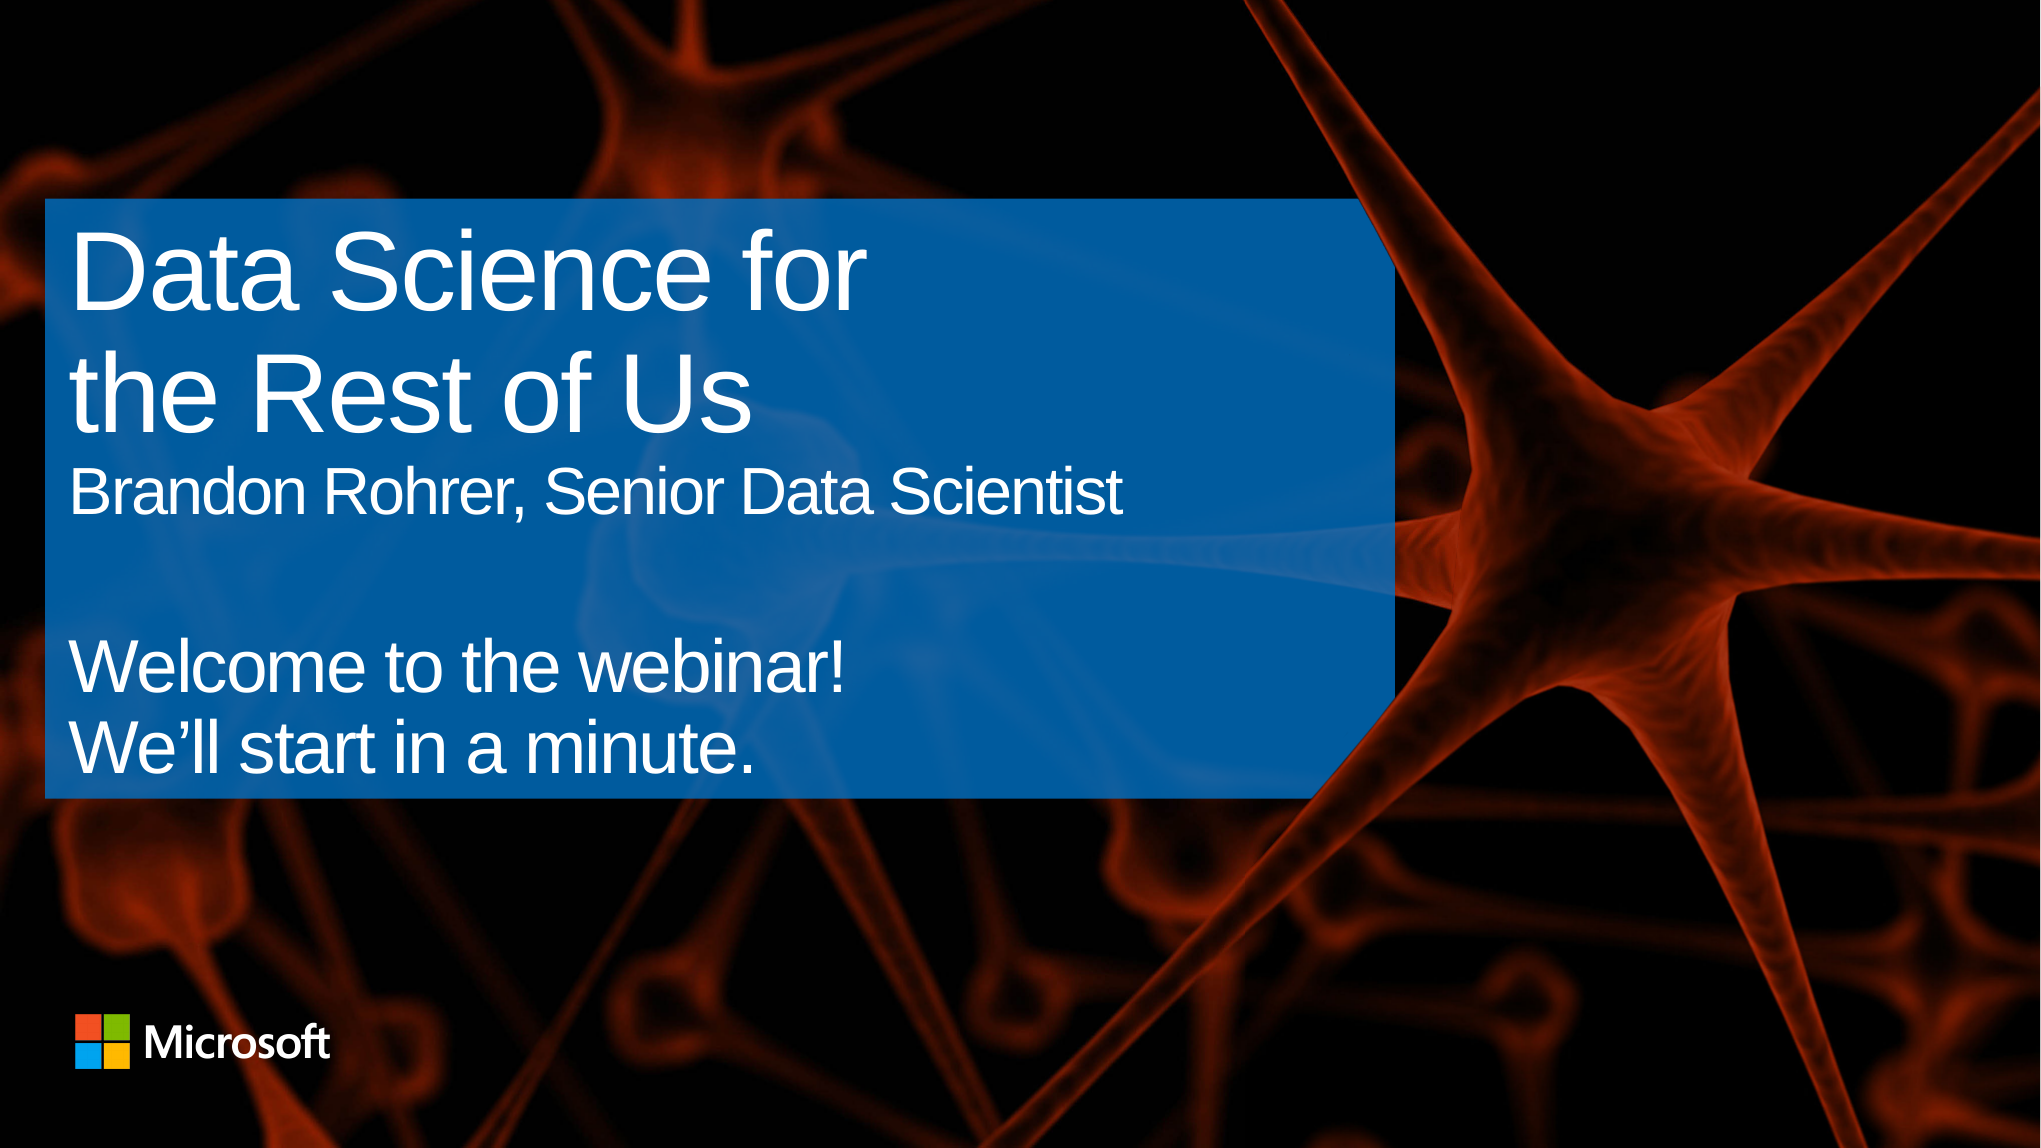

# Data Science for the Rest of Us Brandon Rohrer, Senior Data Scientist Welcome to the webinar! We’ll start in a minute.